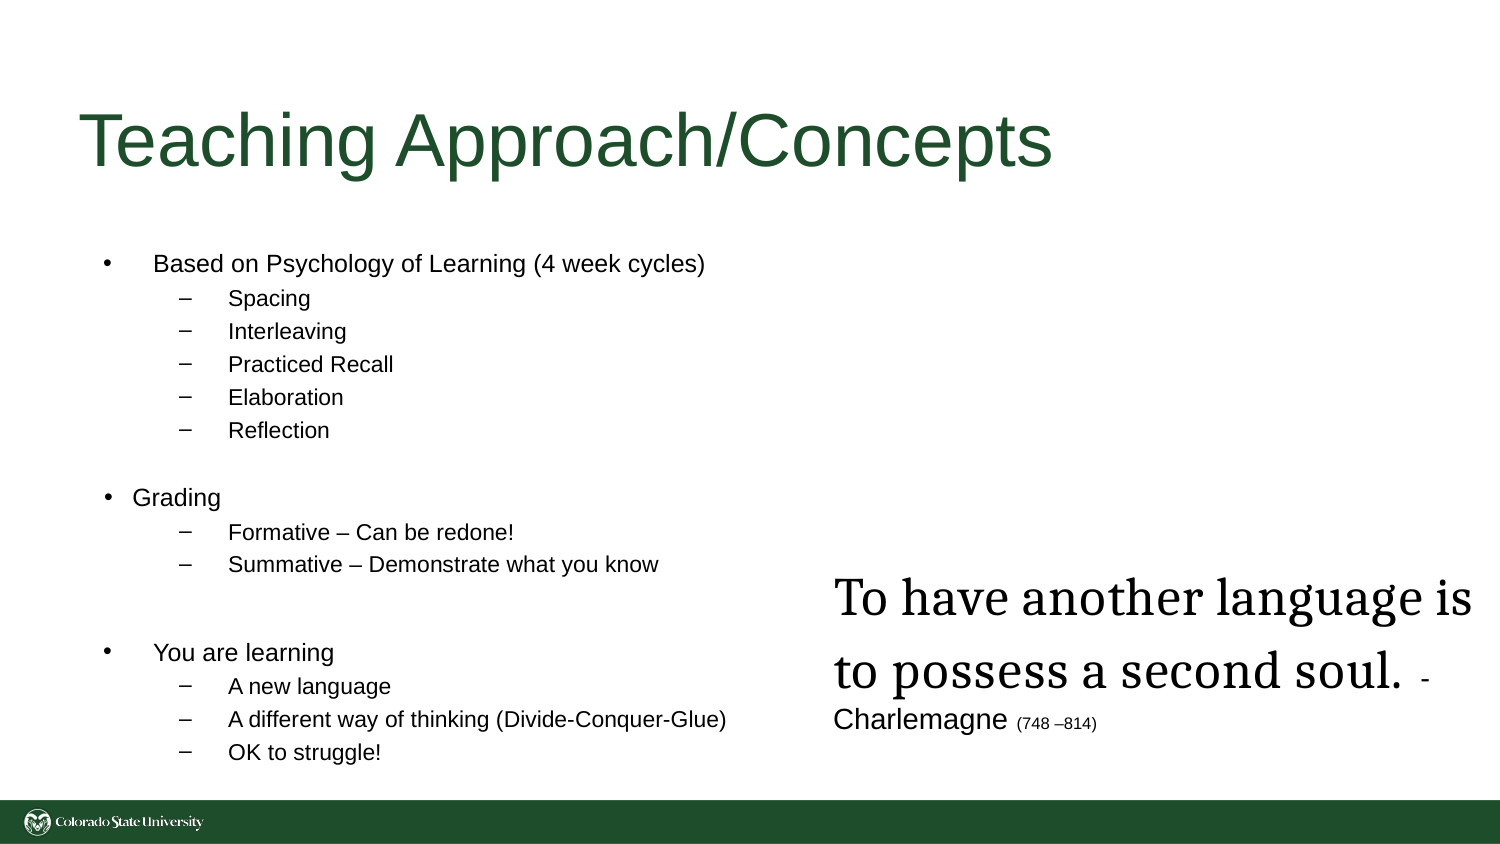

# Teaching Approach/Concepts
Based on Psychology of Learning (4 week cycles)
Spacing
Interleaving
Practiced Recall
Elaboration
Reflection

Grading
Formative – Can be redone!
Summative – Demonstrate what you know

You are learning
A new language
A different way of thinking (Divide-Conquer-Glue)
OK to struggle!
To have another language is to possess a second soul. - Charlemagne (748 –814)